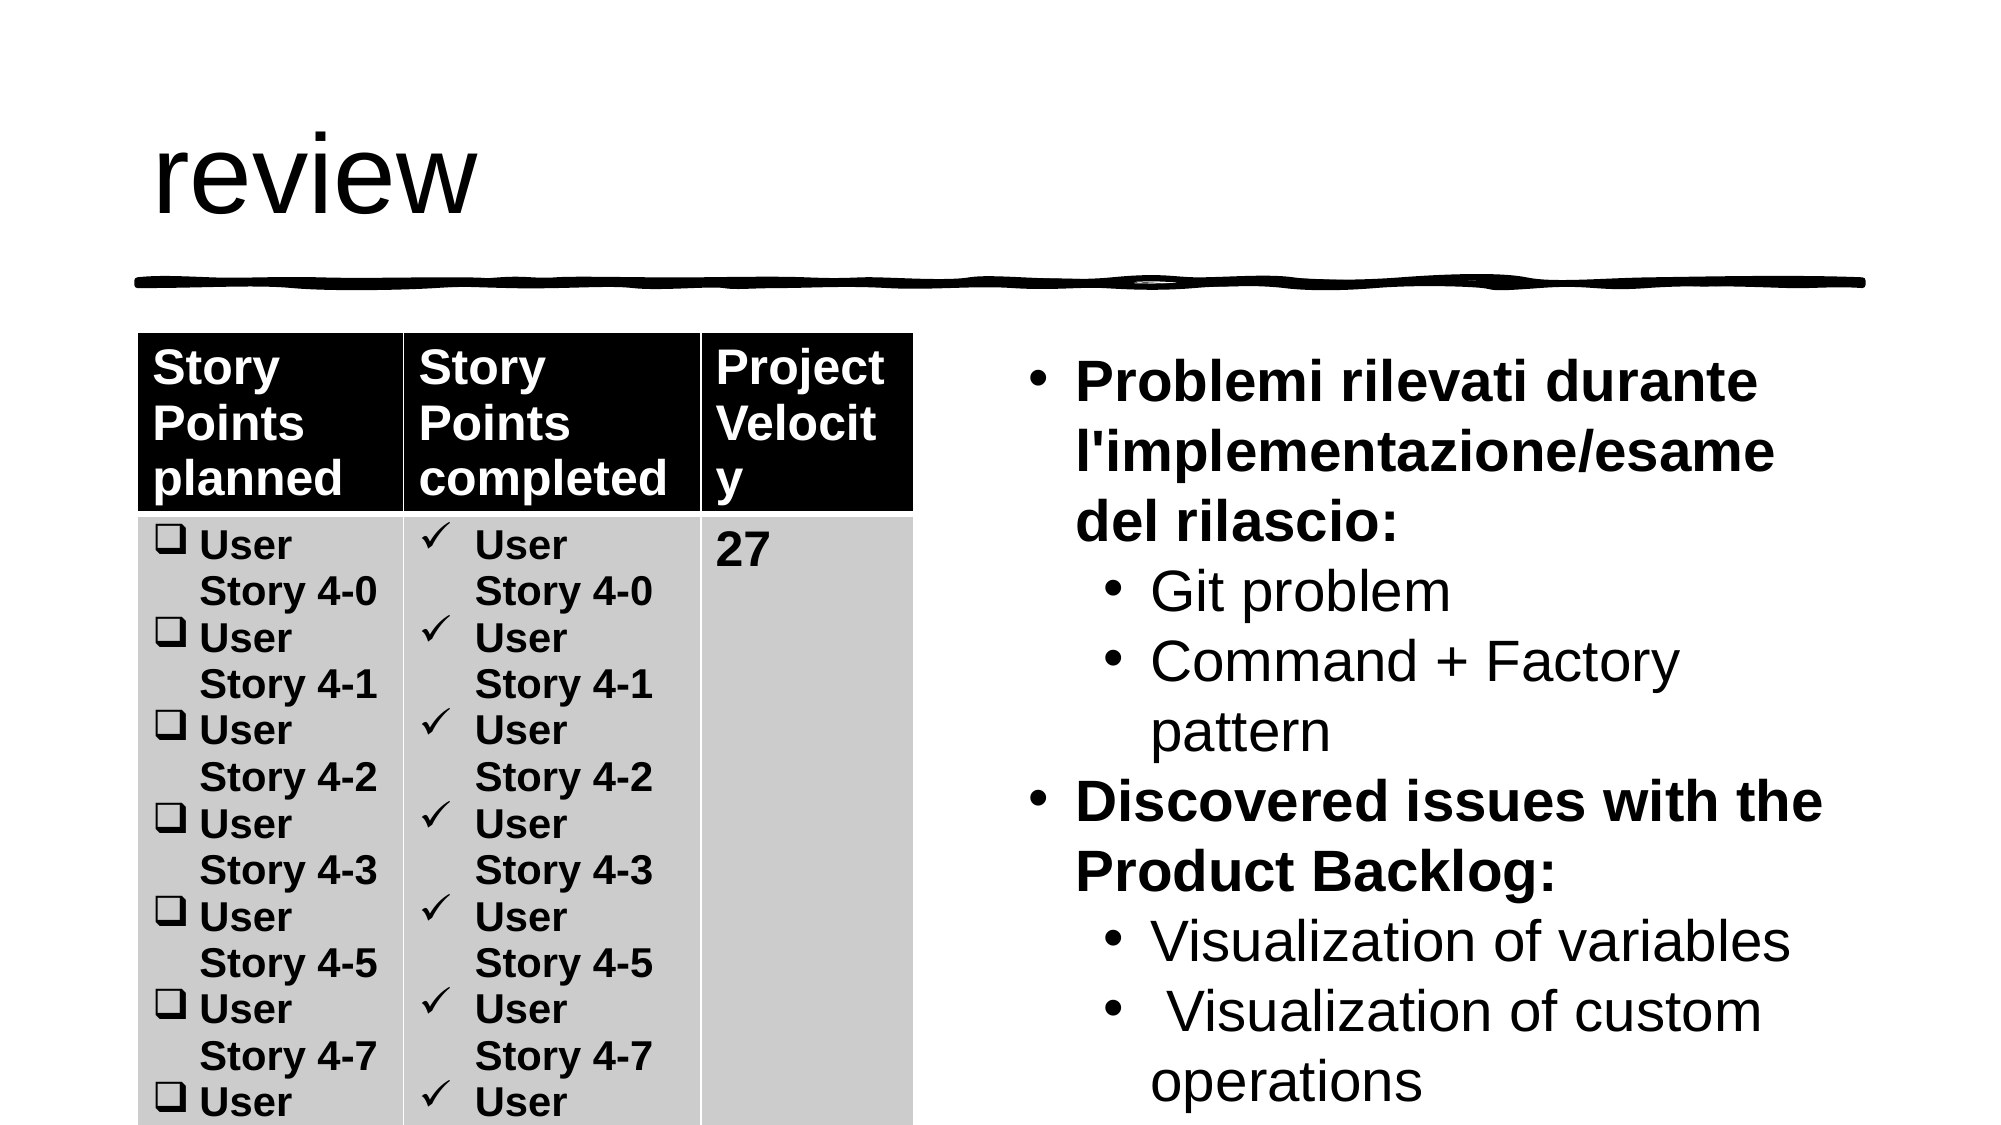

# review
| Story Points planned | Story Points completed | Project Velocity |
| --- | --- | --- |
| User Story 4-0 User Story 4-1 User Story 4-2 User Story 4-3 User Story 4-5 User Story 4-7 User Story 4-8 User Story 5-0 User Story 5-1 User Story 5-2 | User Story 4-0 User Story 4-1 User Story 4-2 User Story 4-3 User Story 4-5 User Story 4-7 User Story 4-8 User Story 5-0 User Story 5-1 User Story 5-2 | 27 |
Problemi rilevati durante l'implementazione/esame del rilascio:
Git problem
Command + Factory pattern
Discovered issues with the Product Backlog:
Visualization of variables
 Visualization of custom operations
Undo function